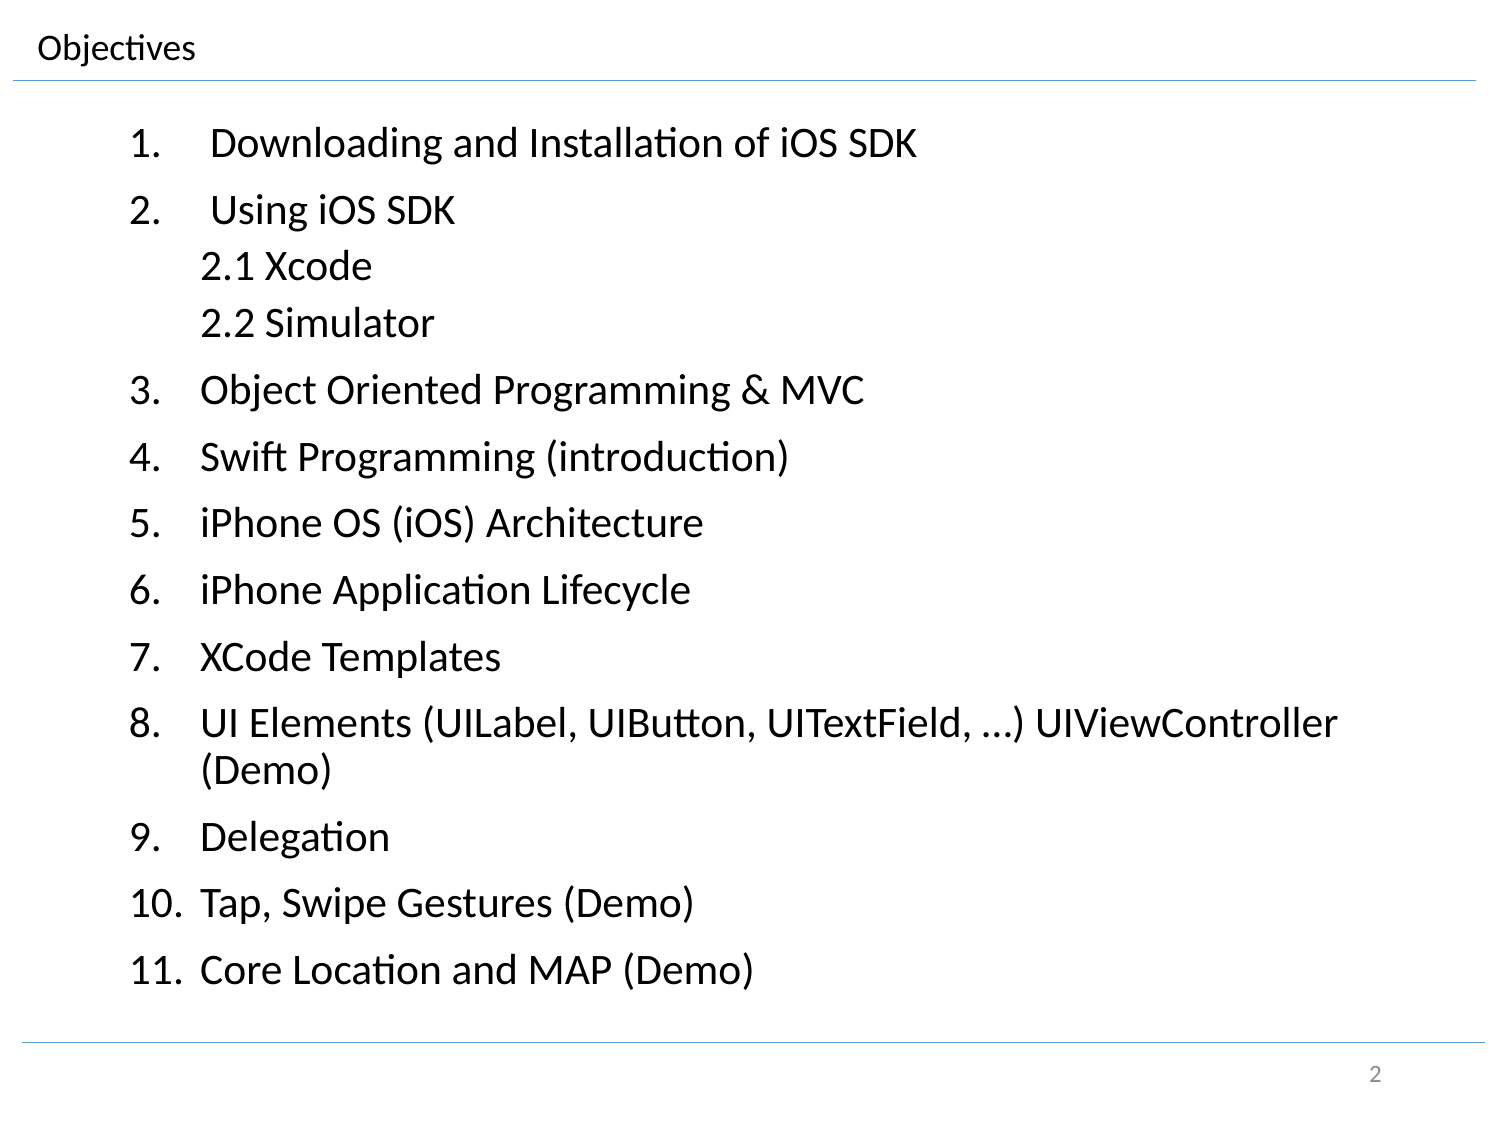

Objectives
 Downloading and Installation of iOS SDK
 Using iOS SDK
2.1 Xcode
2.2 Simulator
Object Oriented Programming & MVC
Swift Programming (introduction)
iPhone OS (iOS) Architecture
iPhone Application Lifecycle
XCode Templates
UI Elements (UILabel, UIButton, UITextField, …) UIViewController (Demo)
Delegation
Tap, Swipe Gestures (Demo)
Core Location and MAP (Demo)
2